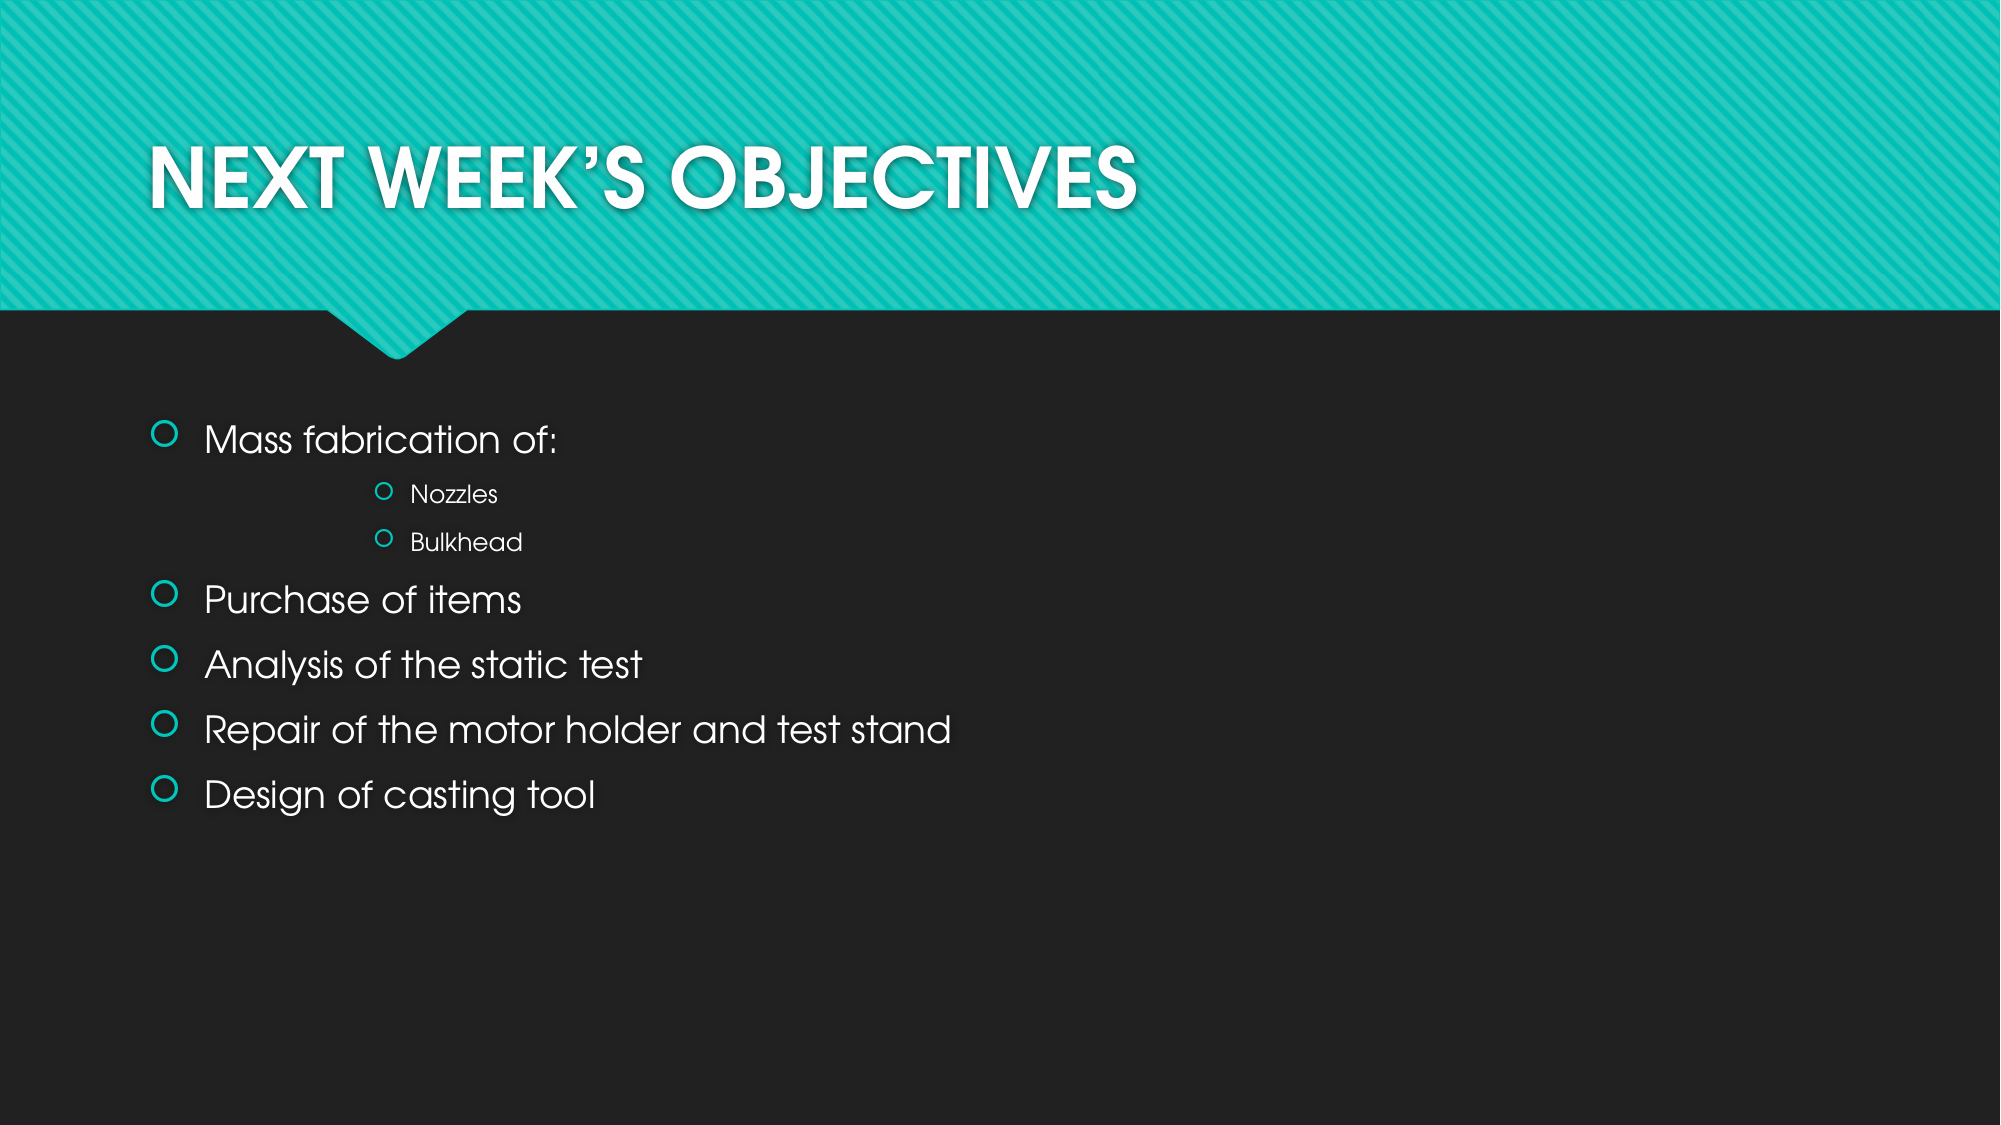

# NEXT WEEK’S OBJECTIVES
Mass fabrication of:
Nozzles
Bulkhead
Purchase of items
Analysis of the static test
Repair of the motor holder and test stand
Design of casting tool